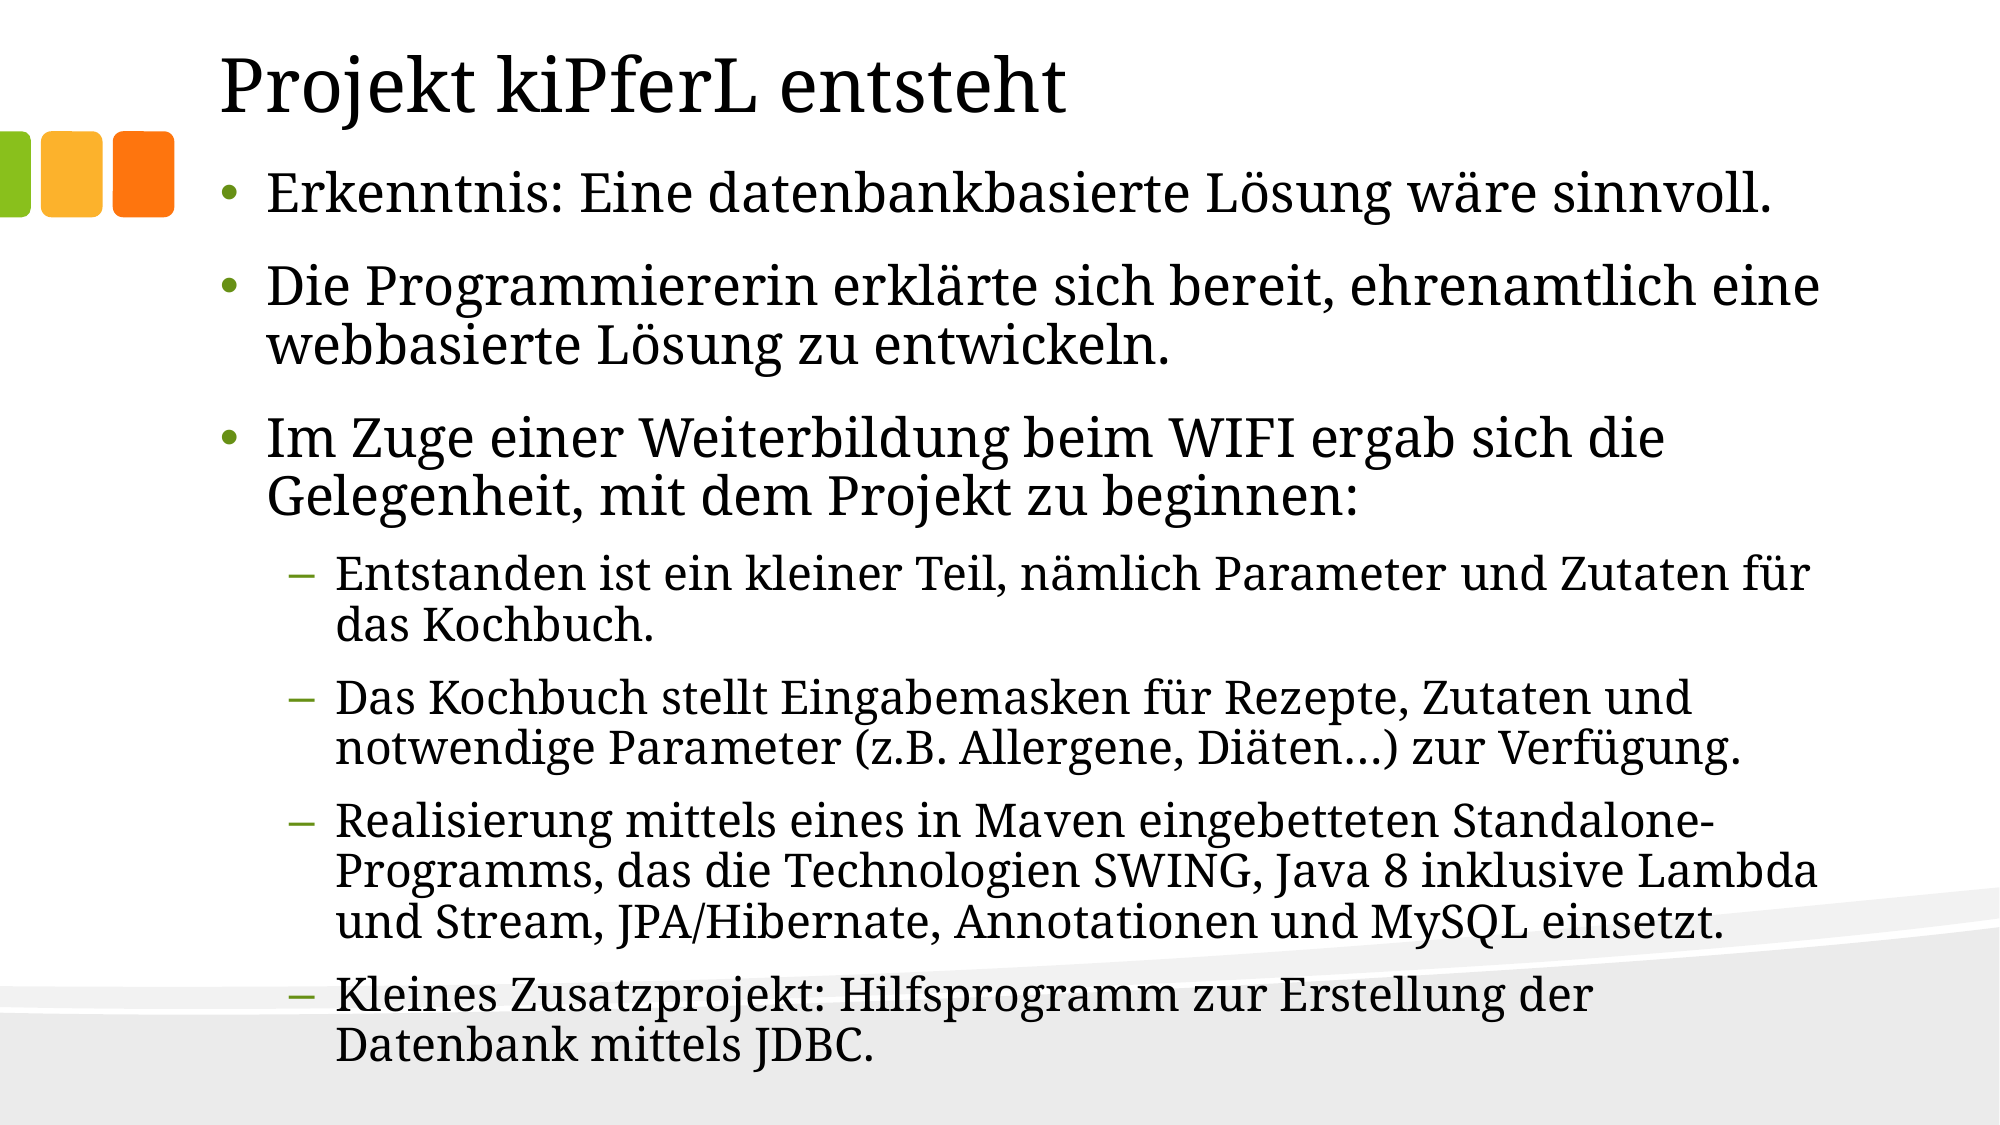

# Projekt kiPferL entsteht
Erkenntnis: Eine datenbankbasierte Lösung wäre sinnvoll.
Die Programmiererin erklärte sich bereit, ehrenamtlich eine webbasierte Lösung zu entwickeln.
Im Zuge einer Weiterbildung beim WIFI ergab sich die Gelegenheit, mit dem Projekt zu beginnen:
Entstanden ist ein kleiner Teil, nämlich Parameter und Zutaten für das Kochbuch.
Das Kochbuch stellt Eingabemasken für Rezepte, Zutaten und notwendige Parameter (z.B. Allergene, Diäten…) zur Verfügung.
Realisierung mittels eines in Maven eingebetteten Standalone-Programms, das die Technologien SWING, Java 8 inklusive Lambda und Stream, JPA/Hibernate, Annotationen und MySQL einsetzt.
Kleines Zusatzprojekt: Hilfsprogramm zur Erstellung der Datenbank mittels JDBC.